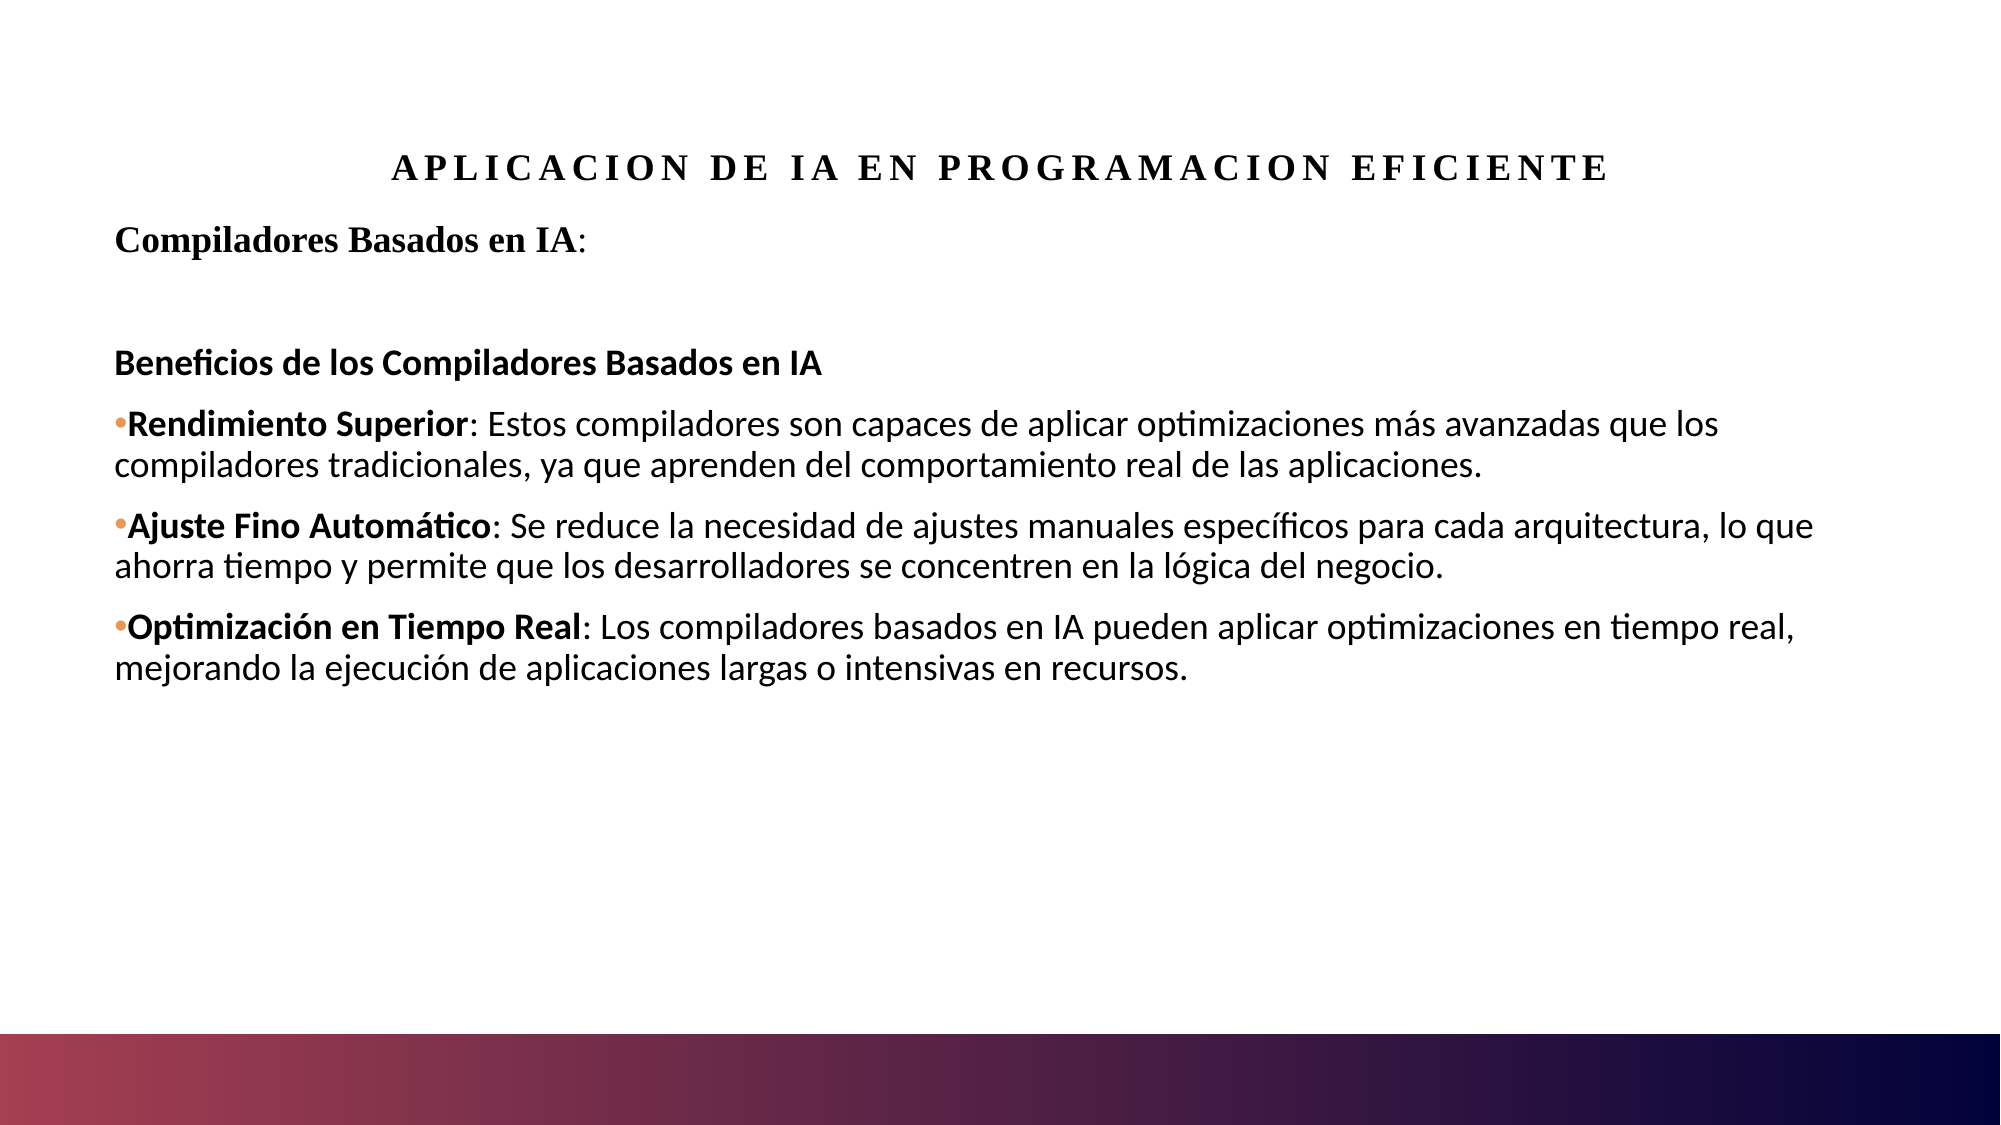

# Aplicacion de IA en programacion eficiente
Compiladores Basados en IA:

Beneficios de los Compiladores Basados en IA
Rendimiento Superior: Estos compiladores son capaces de aplicar optimizaciones más avanzadas que los compiladores tradicionales, ya que aprenden del comportamiento real de las aplicaciones.
Ajuste Fino Automático: Se reduce la necesidad de ajustes manuales específicos para cada arquitectura, lo que ahorra tiempo y permite que los desarrolladores se concentren en la lógica del negocio.
Optimización en Tiempo Real: Los compiladores basados en IA pueden aplicar optimizaciones en tiempo real, mejorando la ejecución de aplicaciones largas o intensivas en recursos.